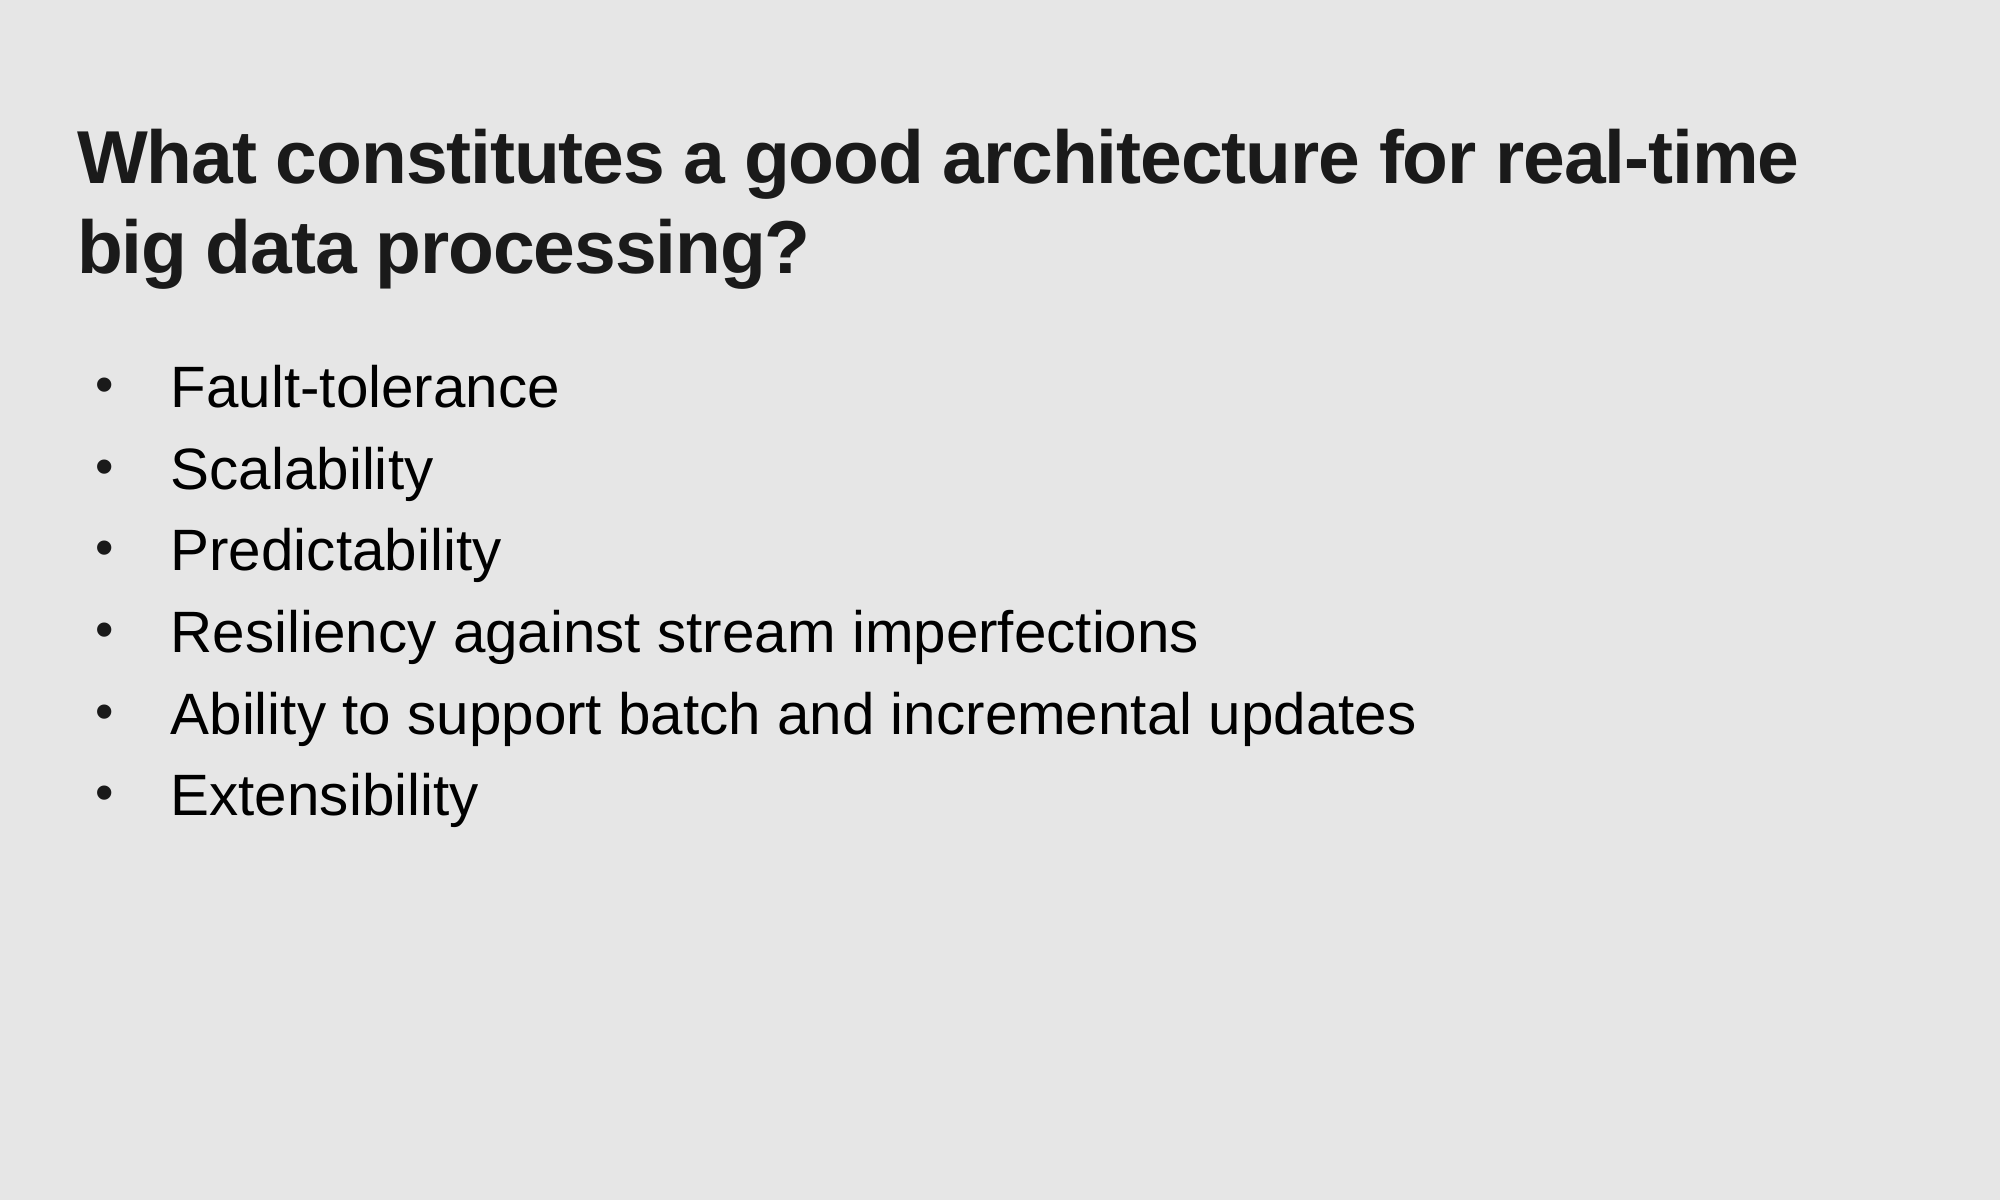

What constitutes a good architecture for real-time big data processing?
Fault-tolerance
Scalability
Predictability
Resiliency against stream imperfections
Ability to support batch and incremental updates
Extensibility